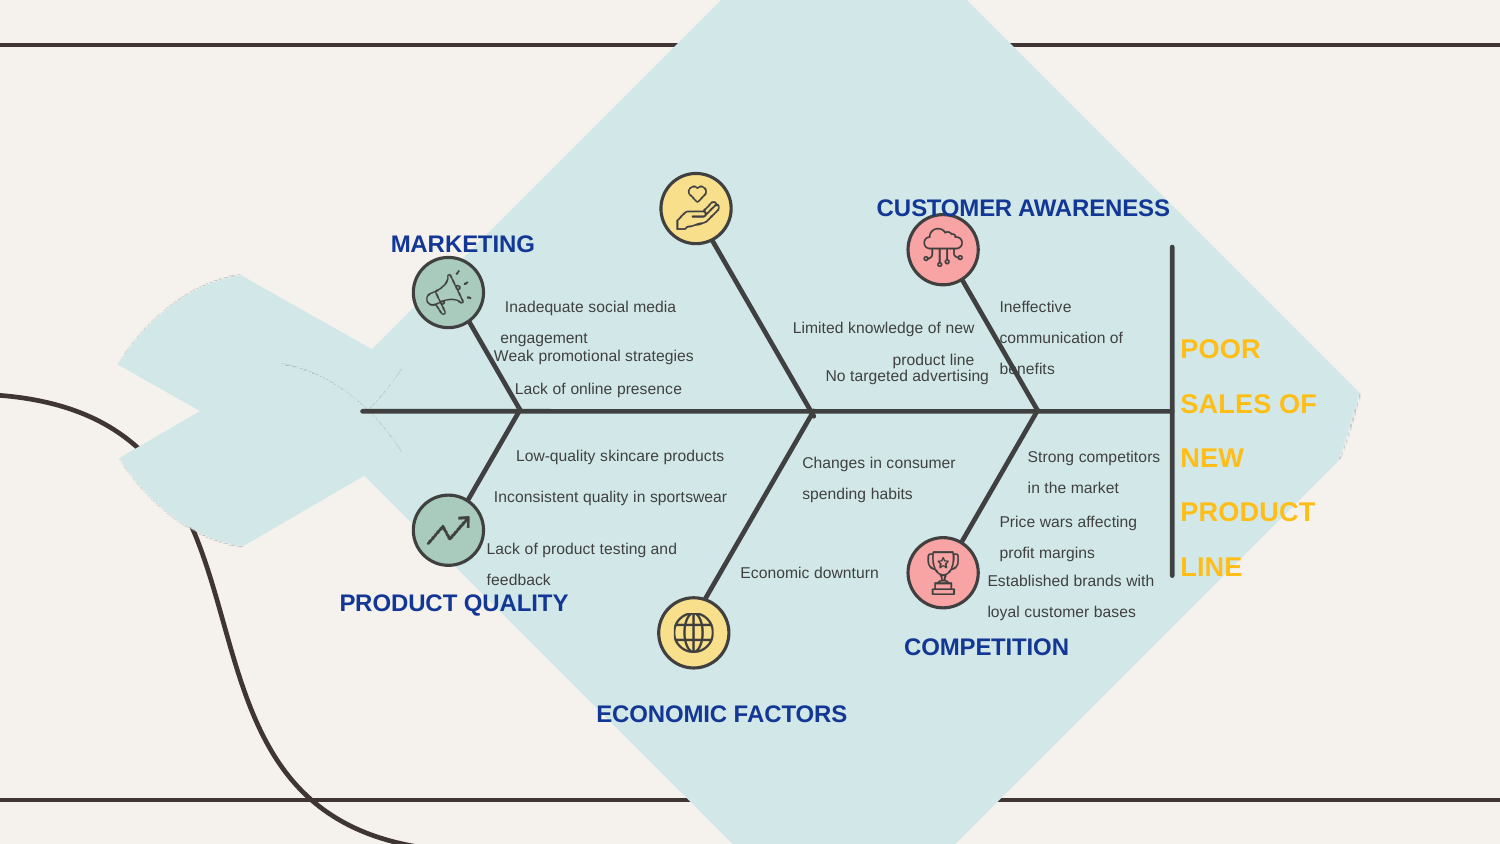

CUSTOMER AWARENESS

MARKETING

Ineffective communication of benefits
 Inadequate social media engagement

Limited knowledge of new product line
POOR SALES OF NEW PRODUCT LINE
Weak promotional strategies
No targeted advertising
Lack of online presence

Low-quality skincare products
Strong competitors in the market
Changes in consumer spending habits
Inconsistent quality in sportswear

Price wars affecting profit margins

Lack of product testing and feedback

 Economic downturn

Established brands with loyal customer bases
PRODUCT QUALITY

COMPETITION
ECONOMIC FACTORS